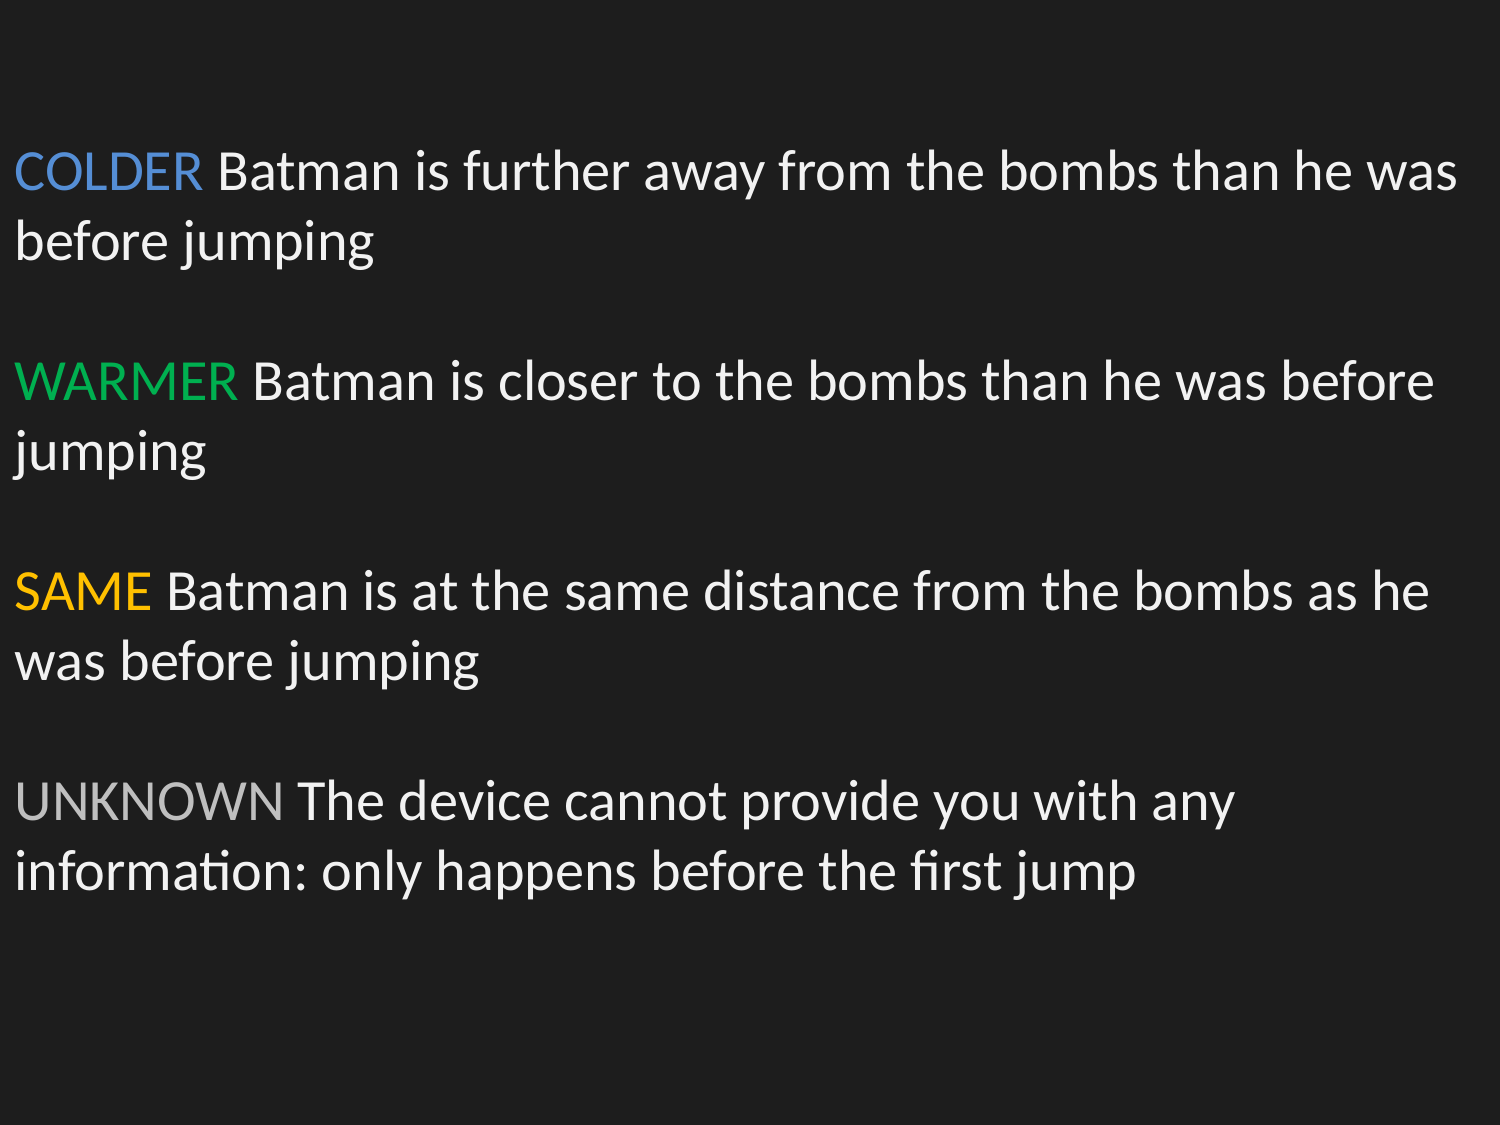

COLDER Batman is further away from the bombs than he was before jumping

WARMER Batman is closer to the bombs than he was before jumping

SAME Batman is at the same distance from the bombs as he was before jumping

UNKNOWN The device cannot provide you with any information: only happens before the first jump